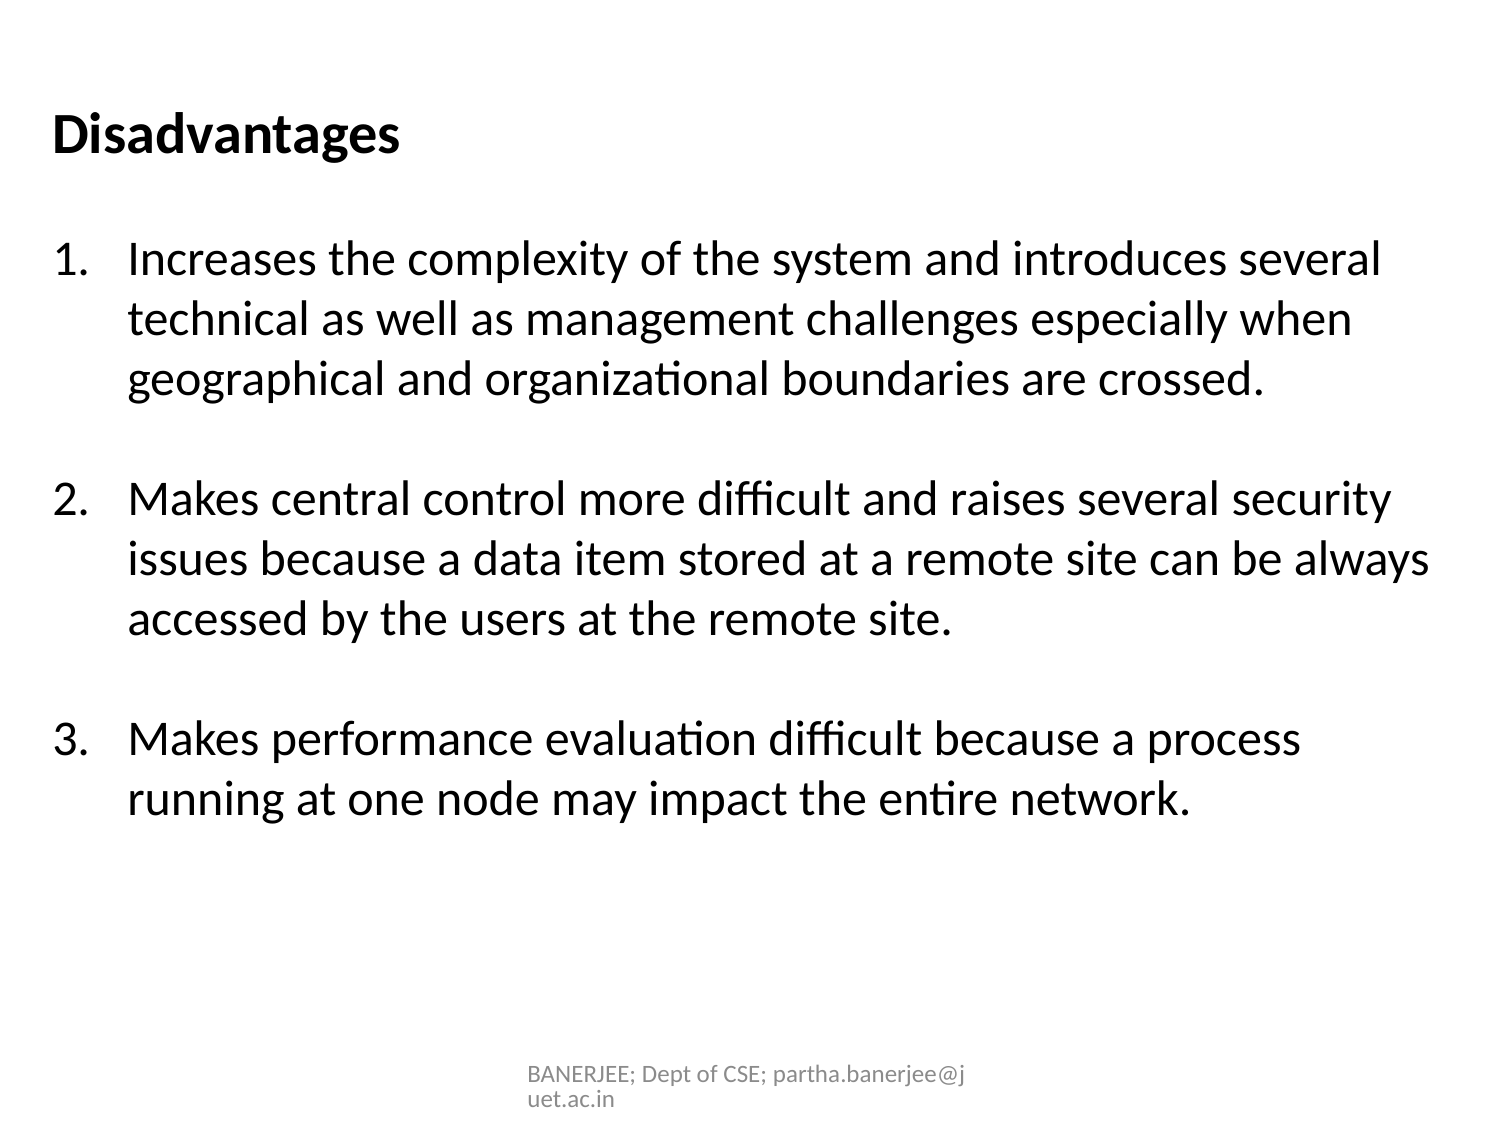

Disadvantages

Increases the complexity of the system and introduces several technical as well as management challenges especially when geographical and organizational boundaries are crossed.

Makes central control more difficult and raises several security issues because a data item stored at a remote site can be always accessed by the users at the remote site.

Makes performance evaluation difficult because a process running at one node may impact the entire network.
BANERJEE; Dept of CSE; partha.banerjee@juet.ac.in